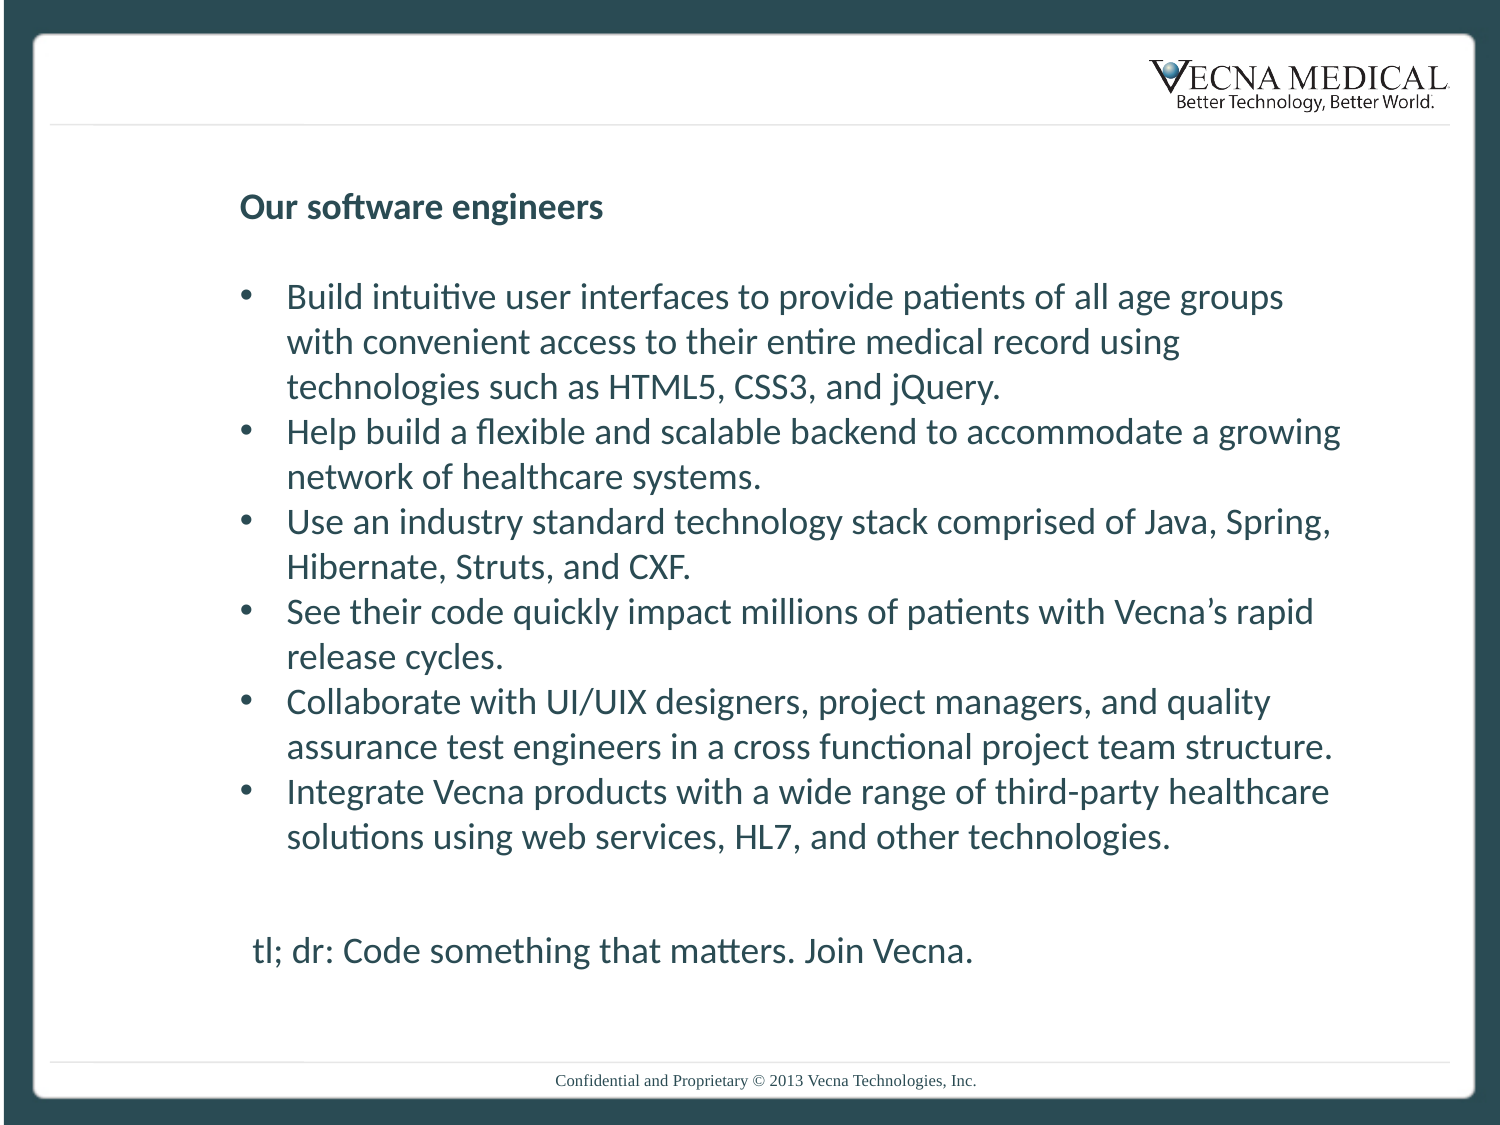

Our software engineers

Build intuitive user interfaces to provide patients of all age groups with convenient access to their entire medical record using technologies such as HTML5, CSS3, and jQuery.
Help build a flexible and scalable backend to accommodate a growing network of healthcare systems.
Use an industry standard technology stack comprised of Java, Spring, Hibernate, Struts, and CXF.
See their code quickly impact millions of patients with Vecna’s rapid release cycles.
Collaborate with UI/UIX designers, project managers, and quality assurance test engineers in a cross functional project team structure.
Integrate Vecna products with a wide range of third-party healthcare solutions using web services, HL7, and other technologies.
tl; dr: Code something that matters. Join Vecna.